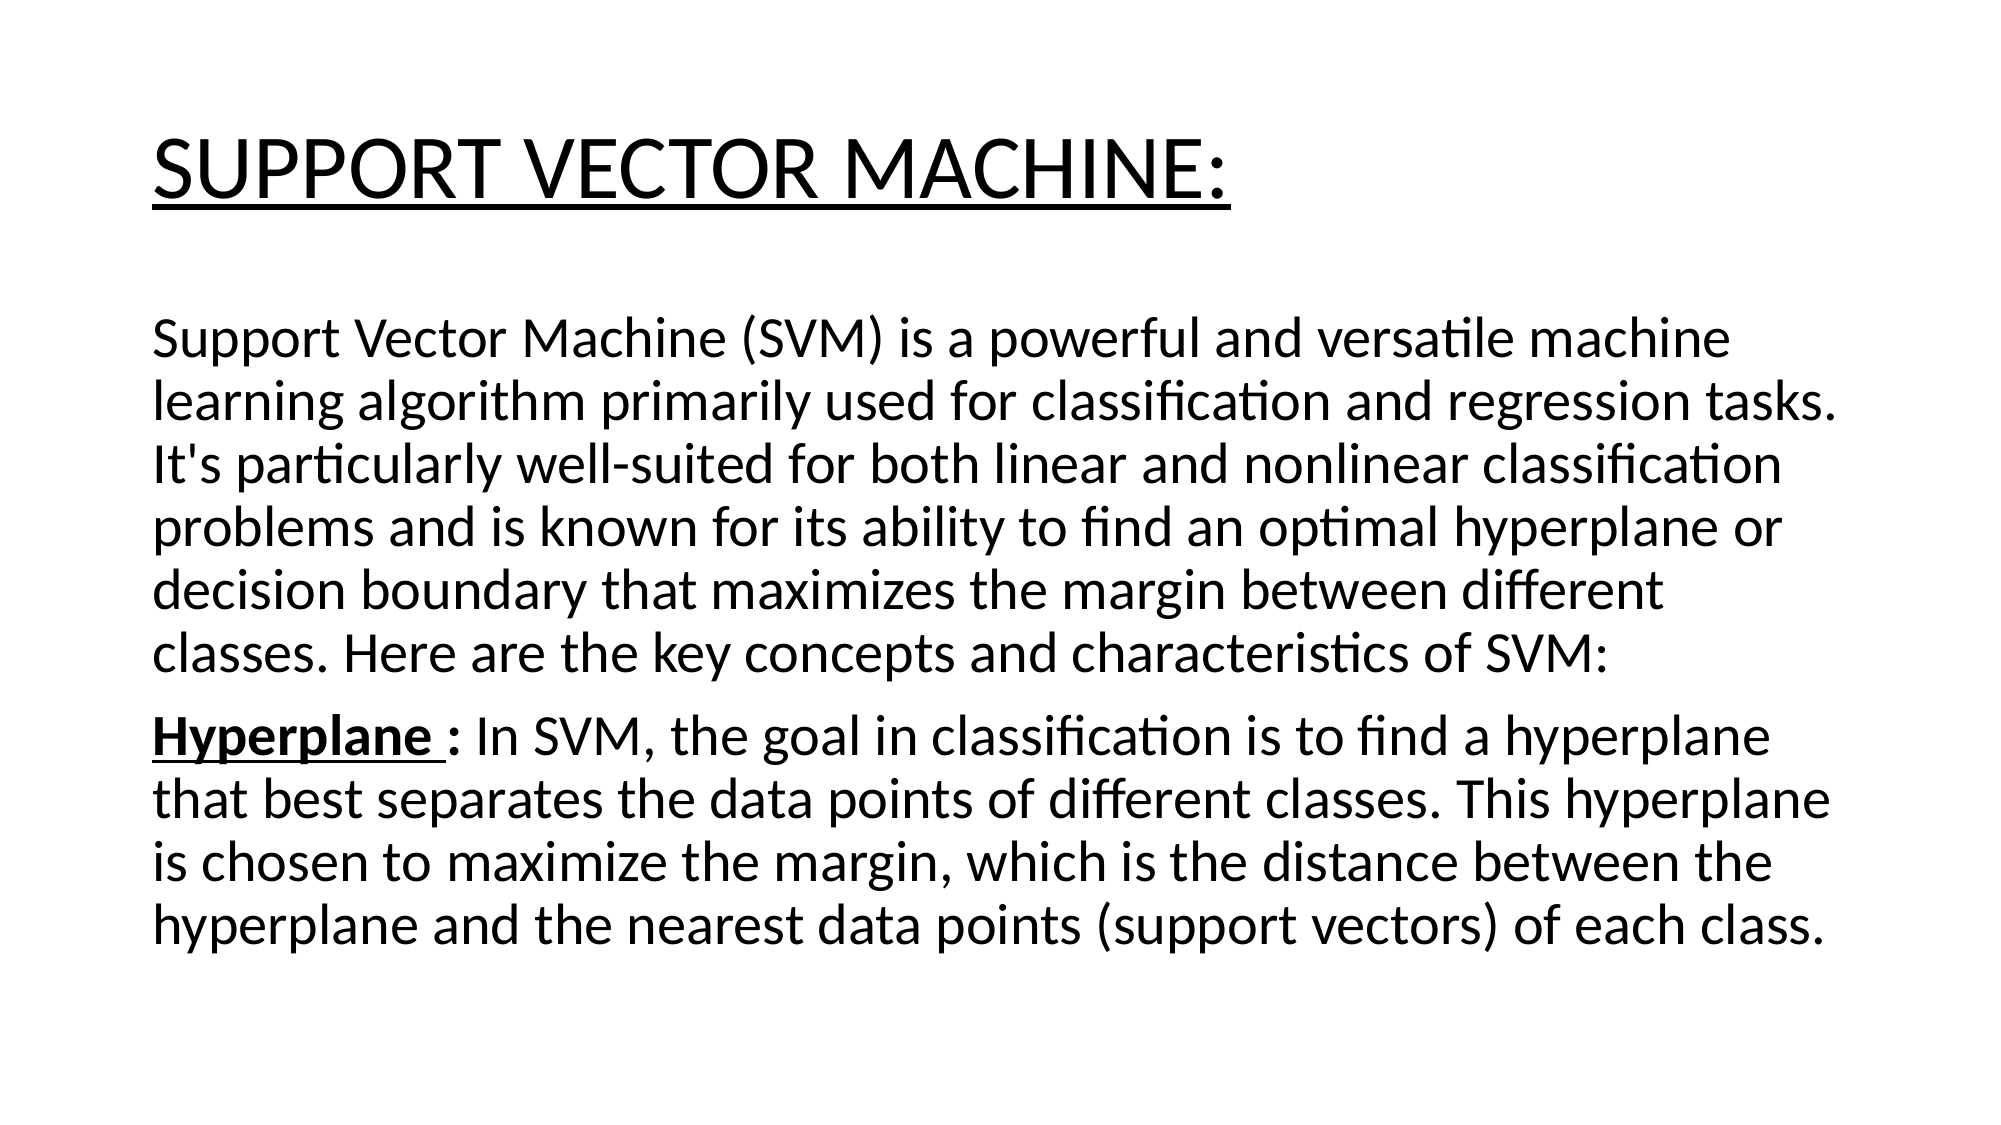

# SUPPORT VECTOR MACHINE:
Support Vector Machine (SVM) is a powerful and versatile machine learning algorithm primarily used for classification and regression tasks. It's particularly well-suited for both linear and nonlinear classification problems and is known for its ability to find an optimal hyperplane or decision boundary that maximizes the margin between different classes. Here are the key concepts and characteristics of SVM:
Hyperplane : In SVM, the goal in classification is to find a hyperplane that best separates the data points of different classes. This hyperplane is chosen to maximize the margin, which is the distance between the hyperplane and the nearest data points (support vectors) of each class.